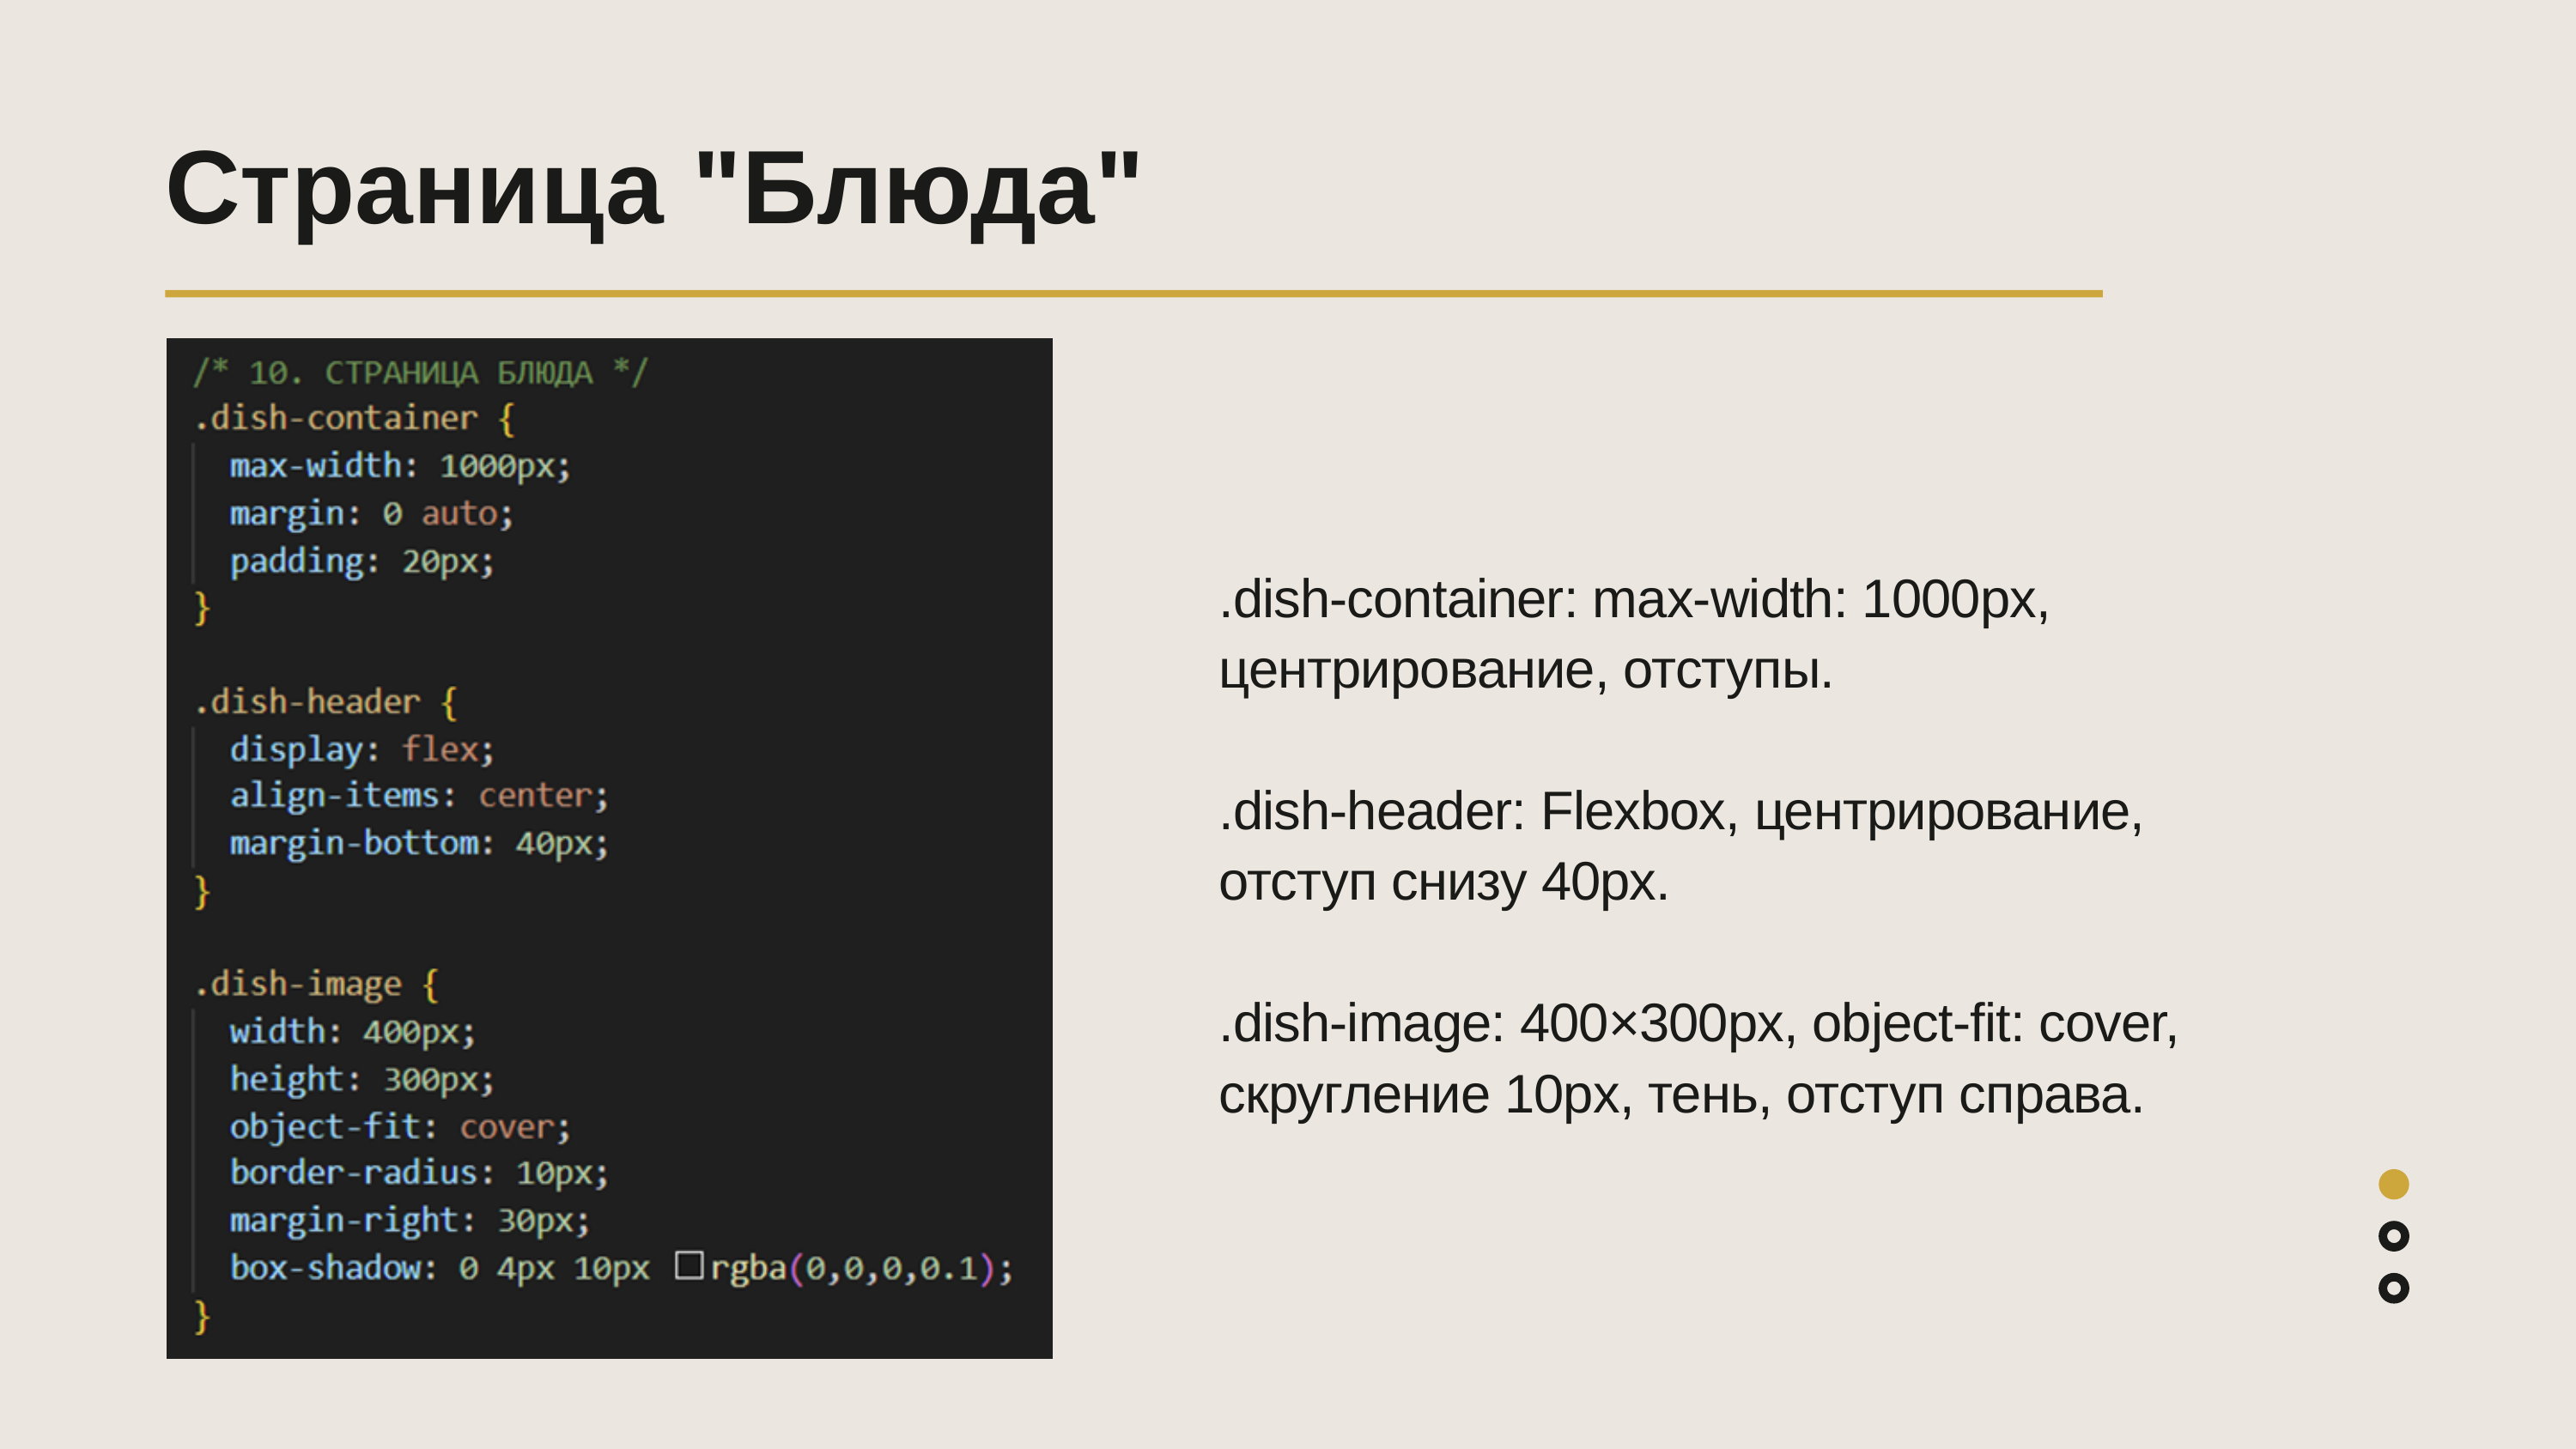

Страница "Блюда"

.dish-container: max-width: 1000px, центрирование, отступы.

.dish-header: Flexbox, центрирование, отступ снизу 40px.

.dish-image: 400×300px, object-fit: cover, скругление 10px, тень, отступ справа.